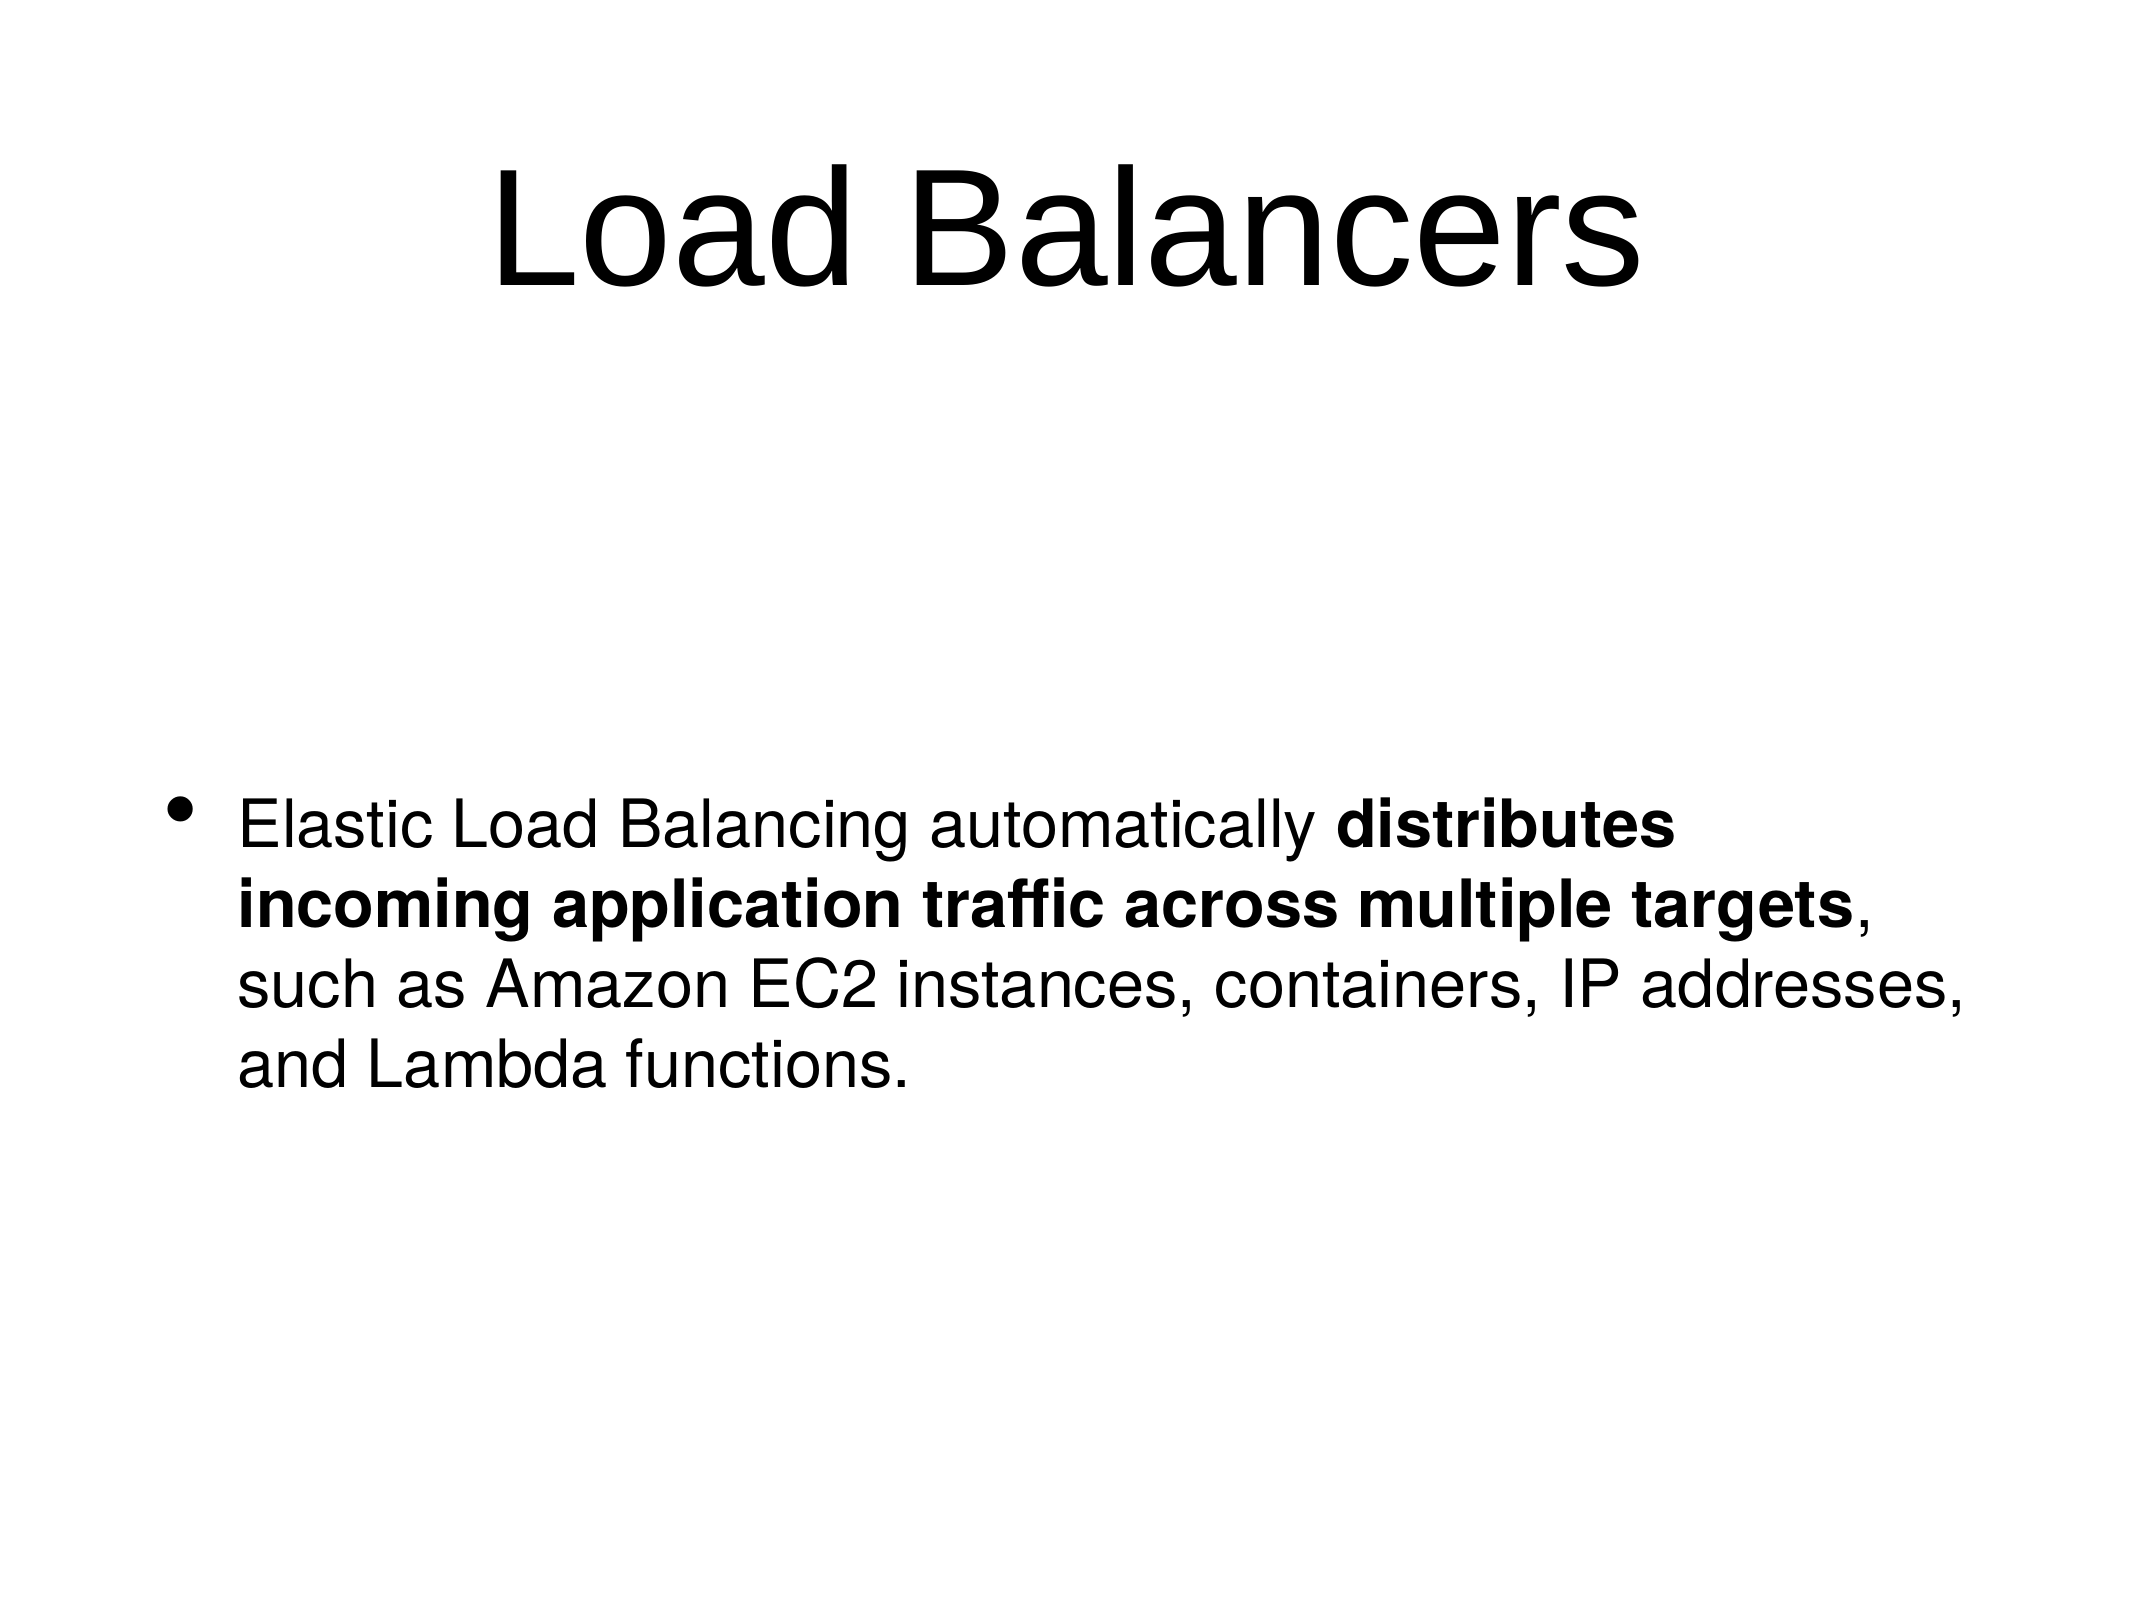

# Load Balancers
Elastic Load Balancing automatically distributes incoming application traffic across multiple targets, such as Amazon EC2 instances, containers, IP addresses, and Lambda functions.